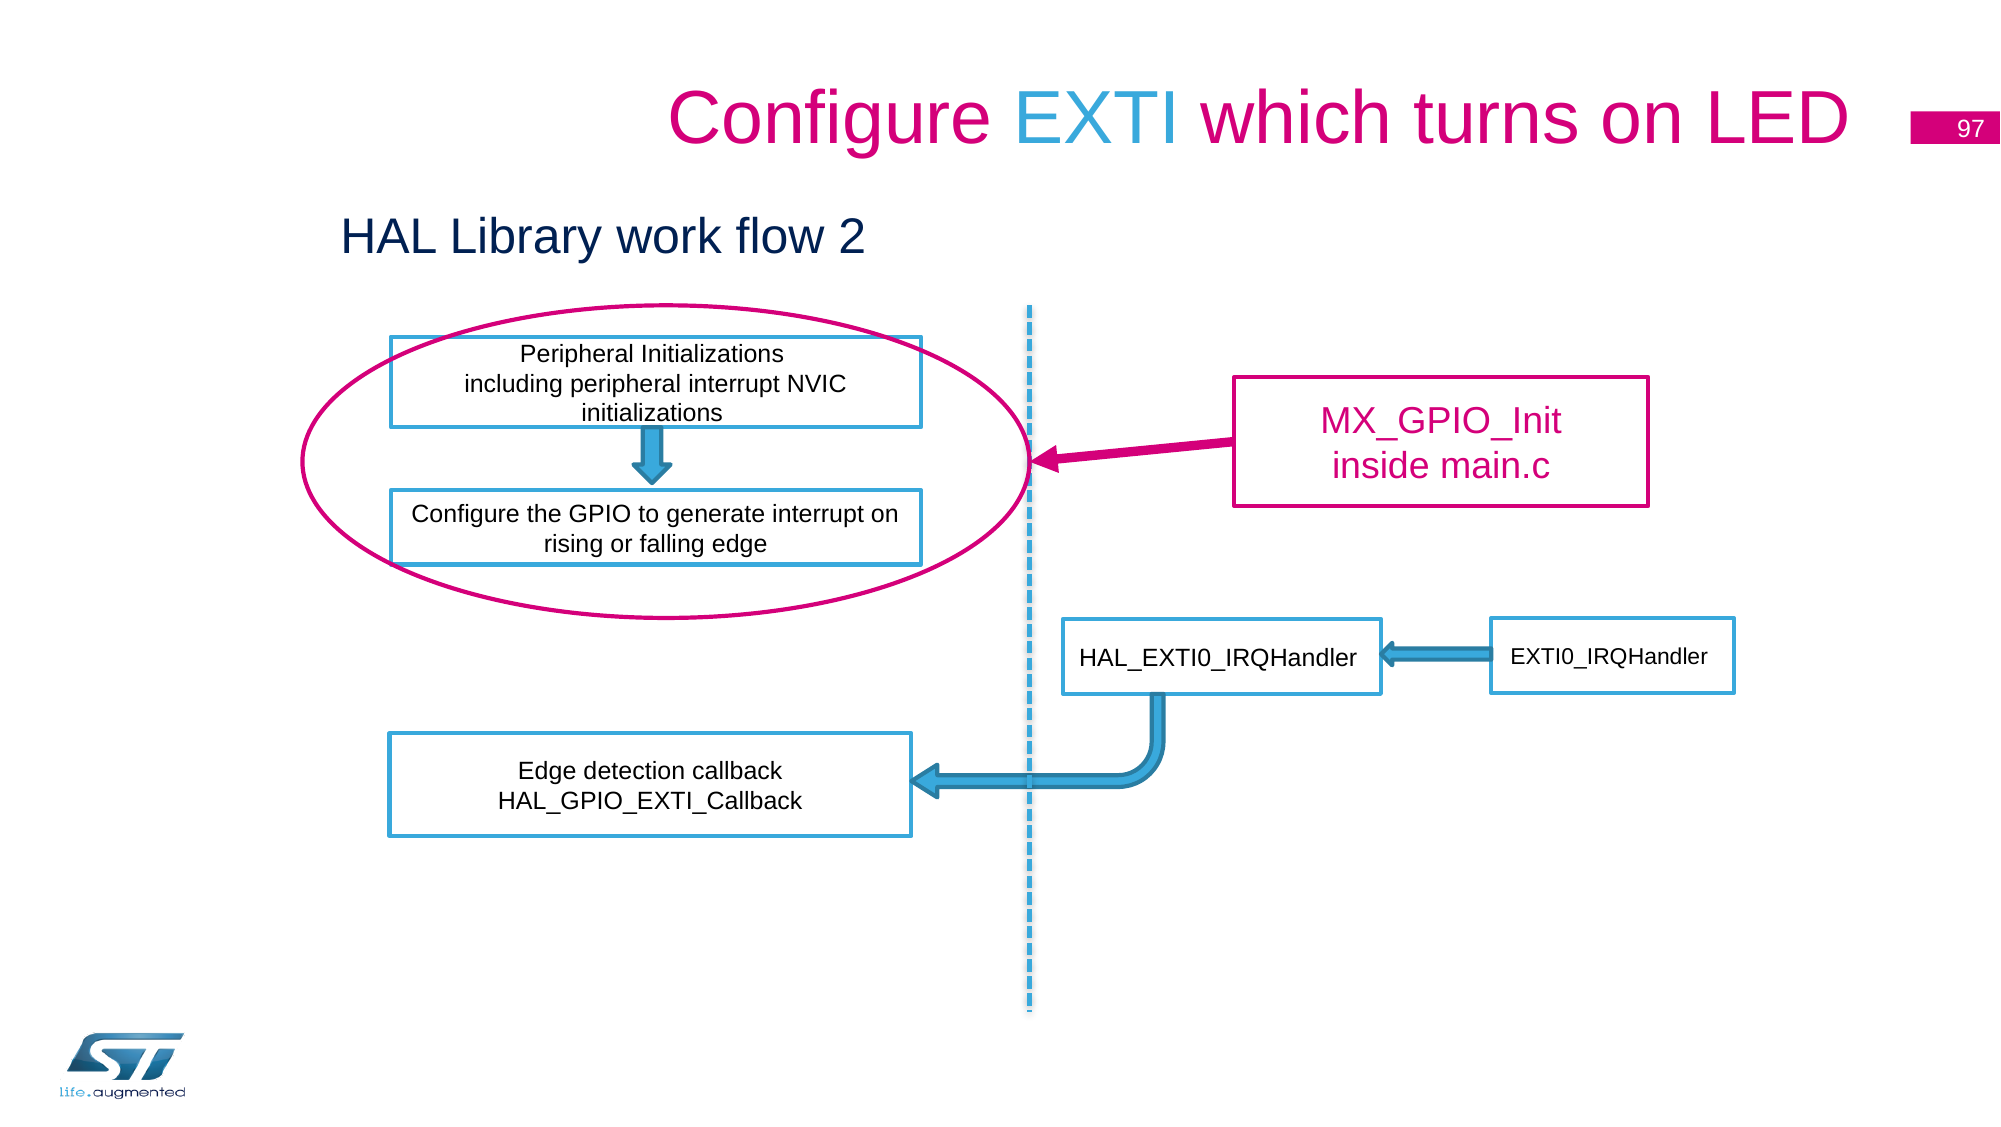

# Configure EXTI which turns on LED
97
HAL Library work flow 2

Peripheral Initializations
including peripheral interrupt NVIC initializations
MX_GPIO_Init
inside main.c

Configure the GPIO to generate interrupt on rising or falling edge
EXTI0_IRQHandler
HAL_EXTI0_IRQHandler

Edge detection callback
HAL_GPIO_EXTI_Callback